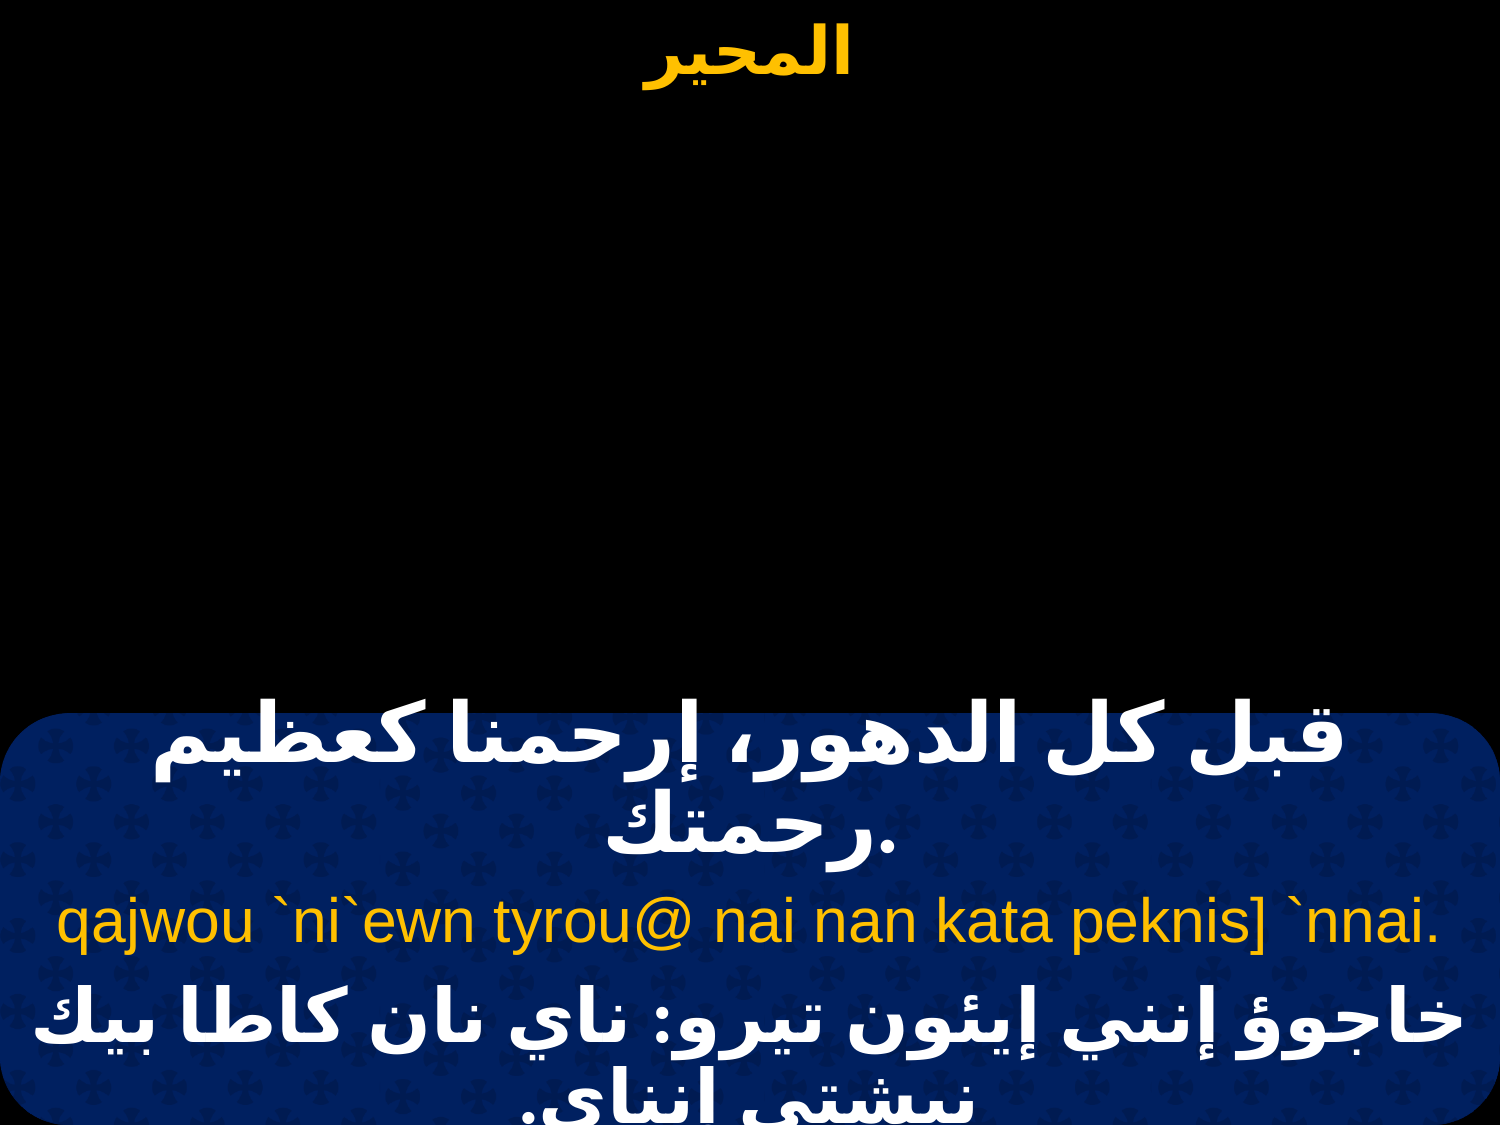

قبل كل الدهور، إرحمنا كعظيم رحمتك.
qajwou `ni`ewn tyrou@ nai nan kata peknis] `nnai.
خاجوؤ إنني إيئون تيرو: ناي نان كاطا بيك نيشتي إنناي.